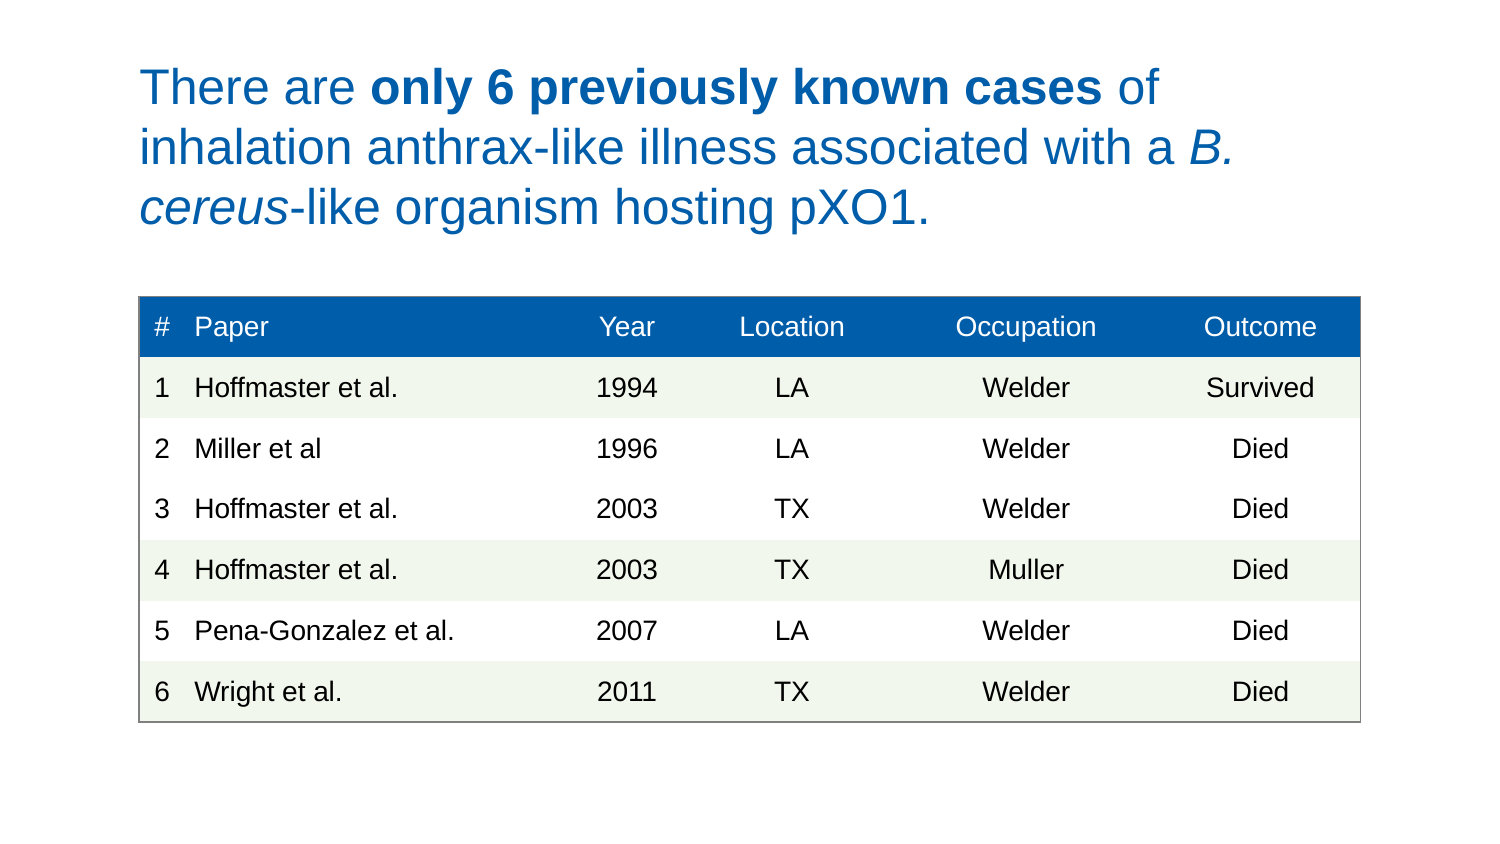

There are only 6 previously known cases of inhalation anthrax-like illness associated with a B. cereus-like organism hosting pXO1.
| # | Paper | Year | Location | Occupation | Outcome |
| --- | --- | --- | --- | --- | --- |
| 1 | Hoffmaster et al. | 1994 | LA | Welder | Survived |
| 2 | Miller et al | 1996 | LA | Welder | Died |
| 3 | Hoffmaster et al. | 2003 | TX | Welder | Died |
| 4 | Hoffmaster et al. | 2003 | TX | Muller | Died |
| 5 | Pena-Gonzalez et al. | 2007 | LA | Welder | Died |
| 6 | Wright et al. | 2011 | TX | Welder | Died |